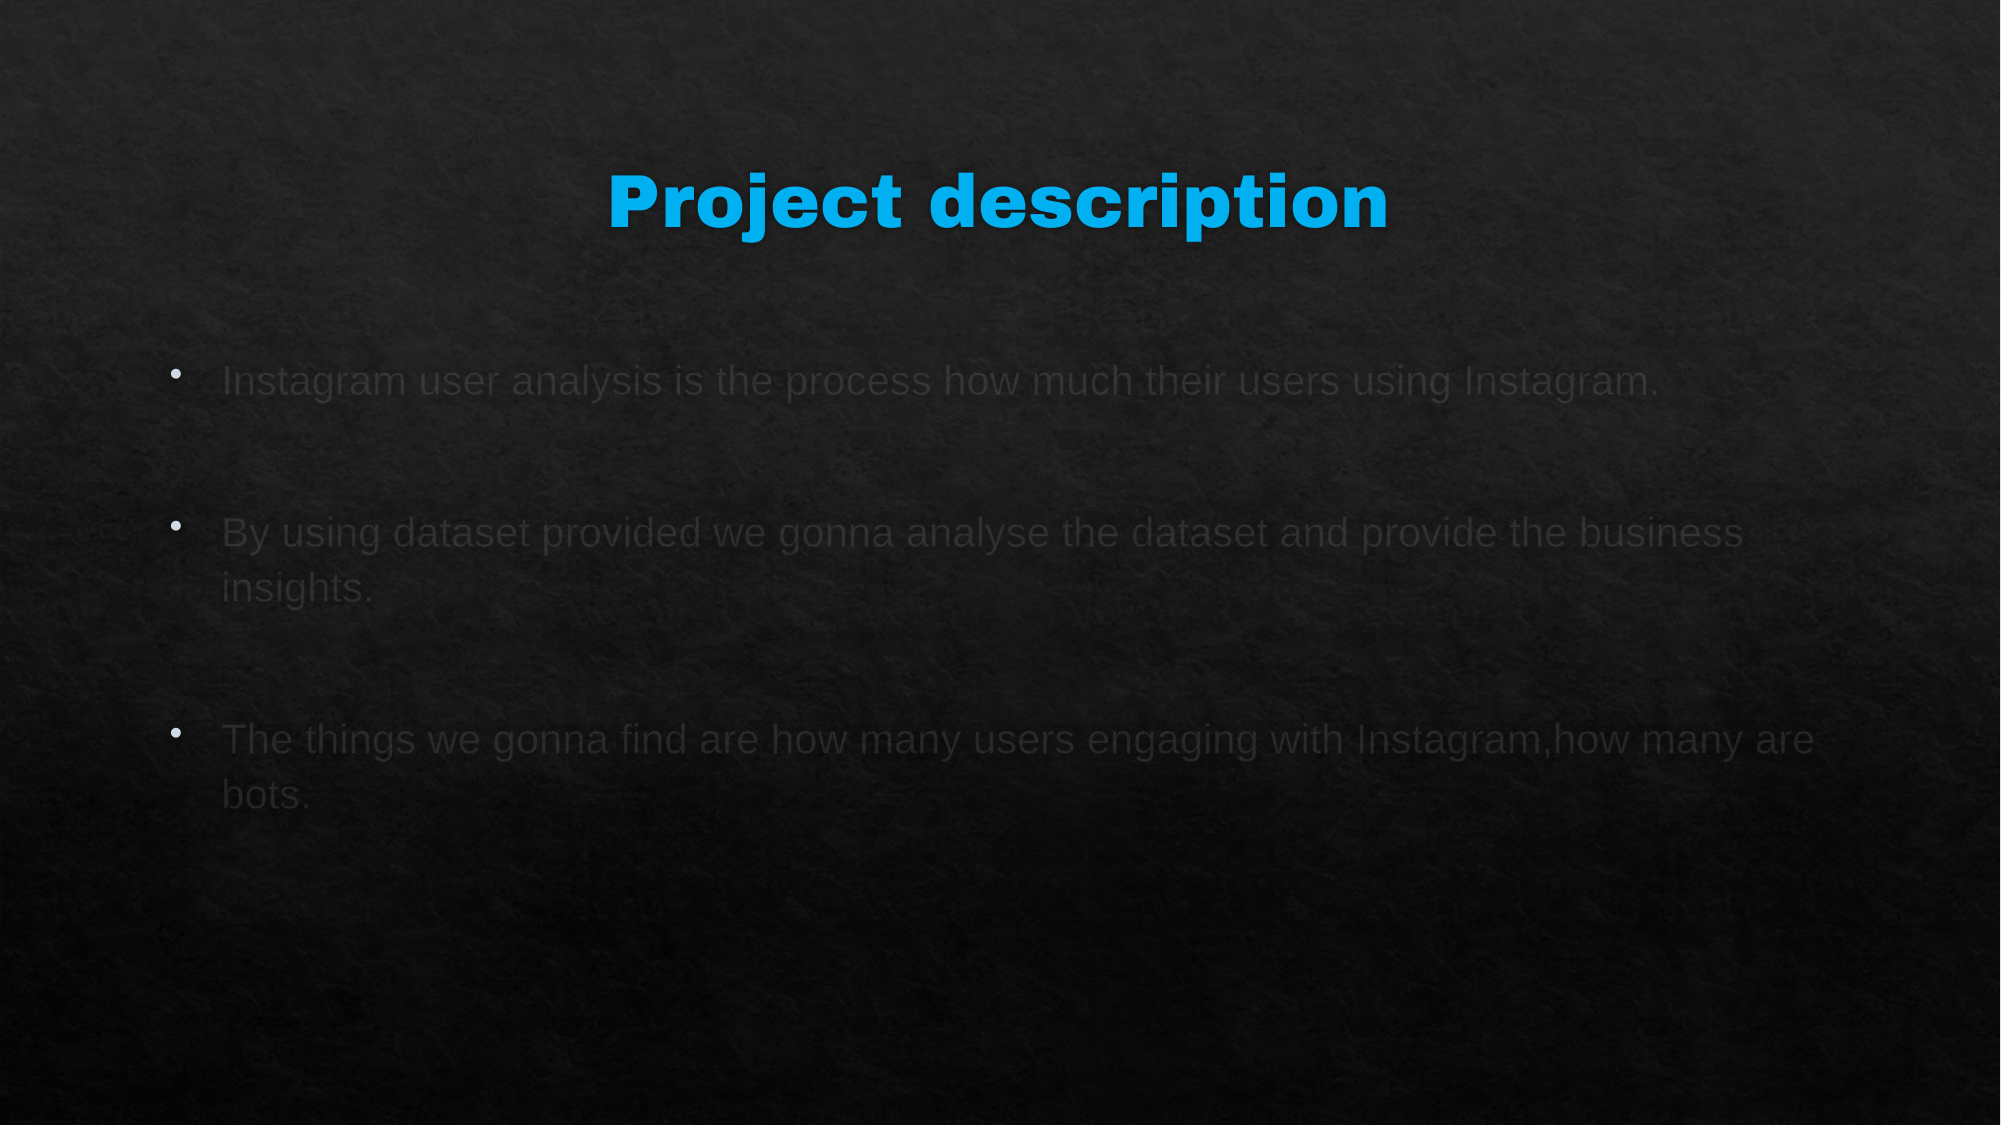

# Project description
Instagram user analysis is the process how much their users using Instagram.

By using dataset provided we gonna analyse the dataset and provide the business insights.

The things we gonna find are how many users engaging with Instagram,how many are bots.